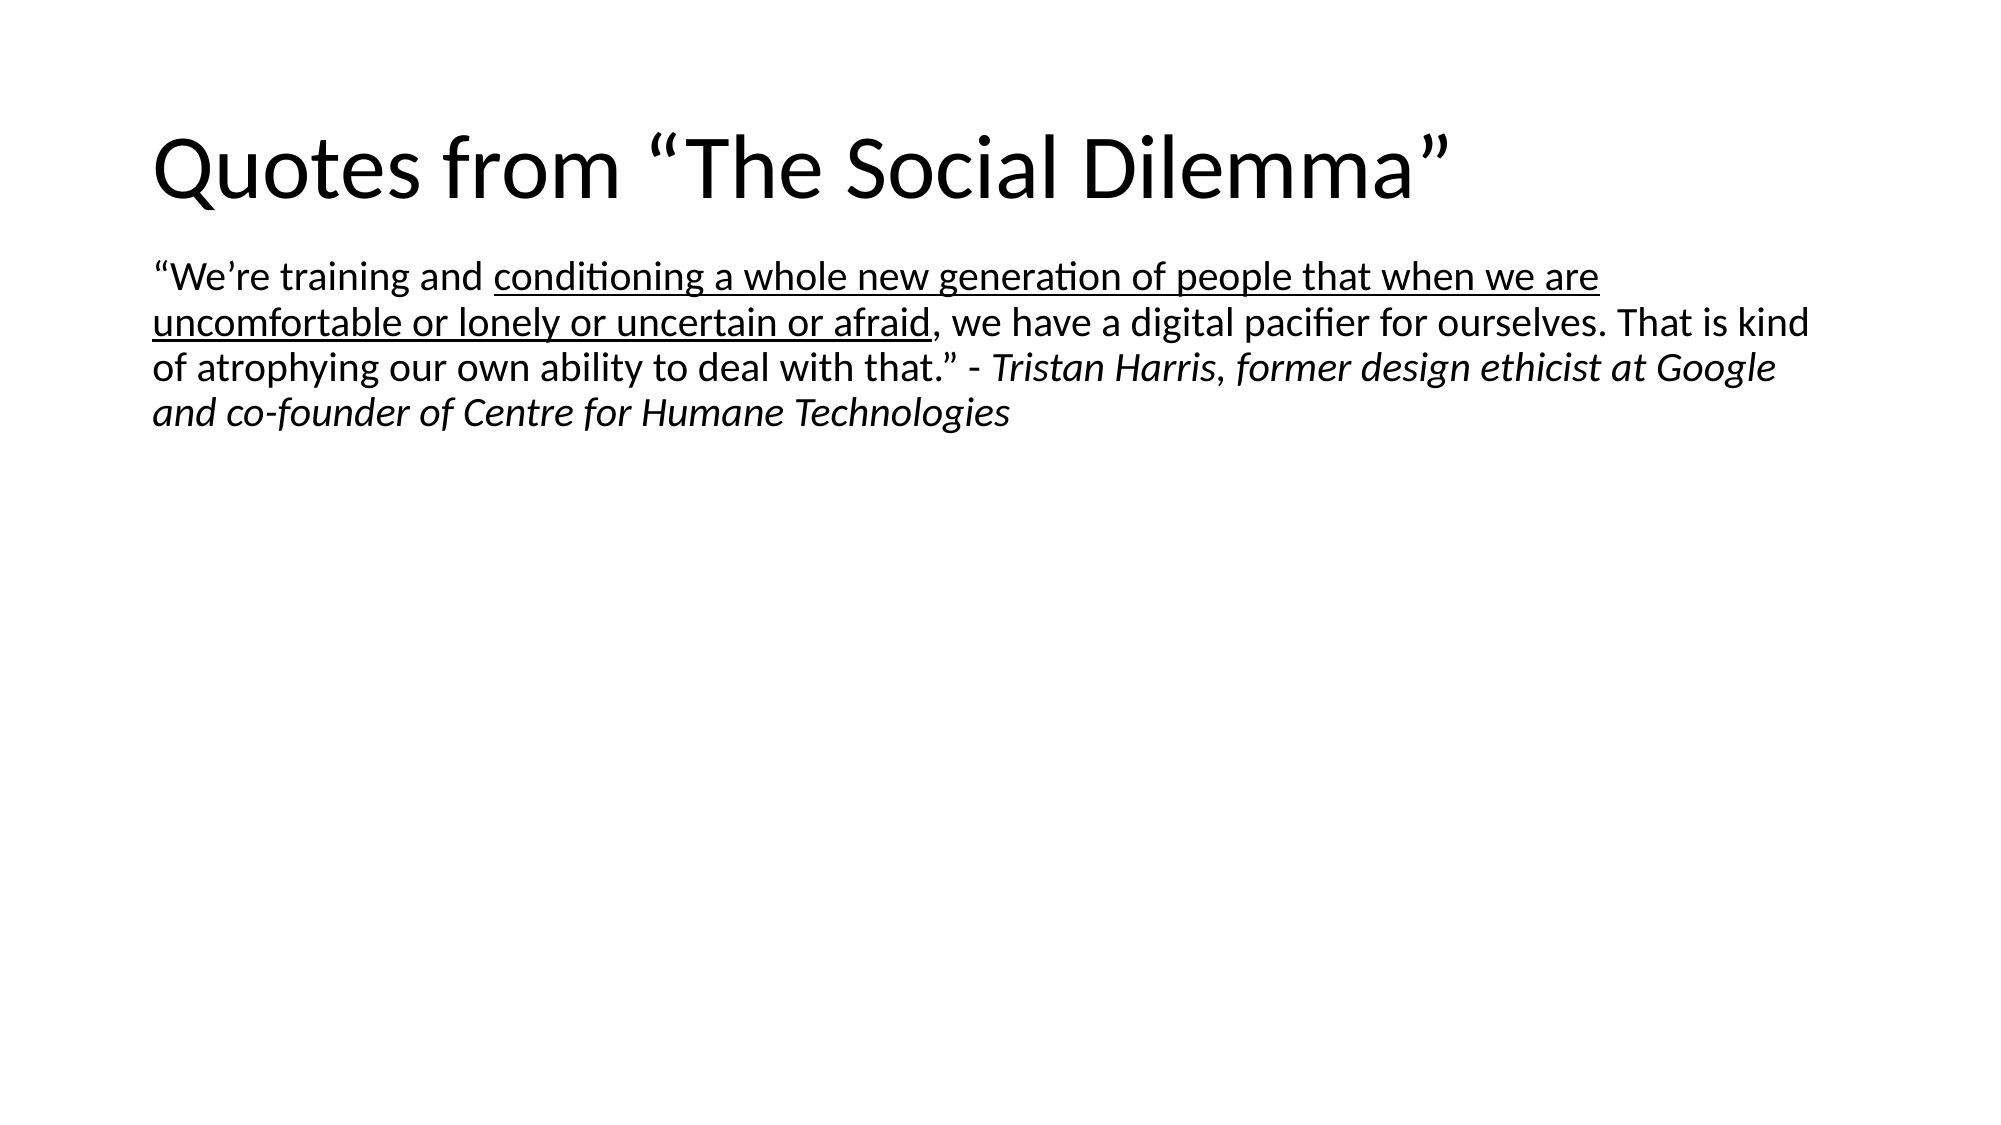

# Quotes from “The Social Dilemma”
“We’re training and conditioning a whole new generation of people that when we are uncomfortable or lonely or uncertain or afraid, we have a digital pacifier for ourselves. That is kind of atrophying our own ability to deal with that.” - Tristan Harris, former design ethicist at Google and co-founder of Centre for Humane Technologies